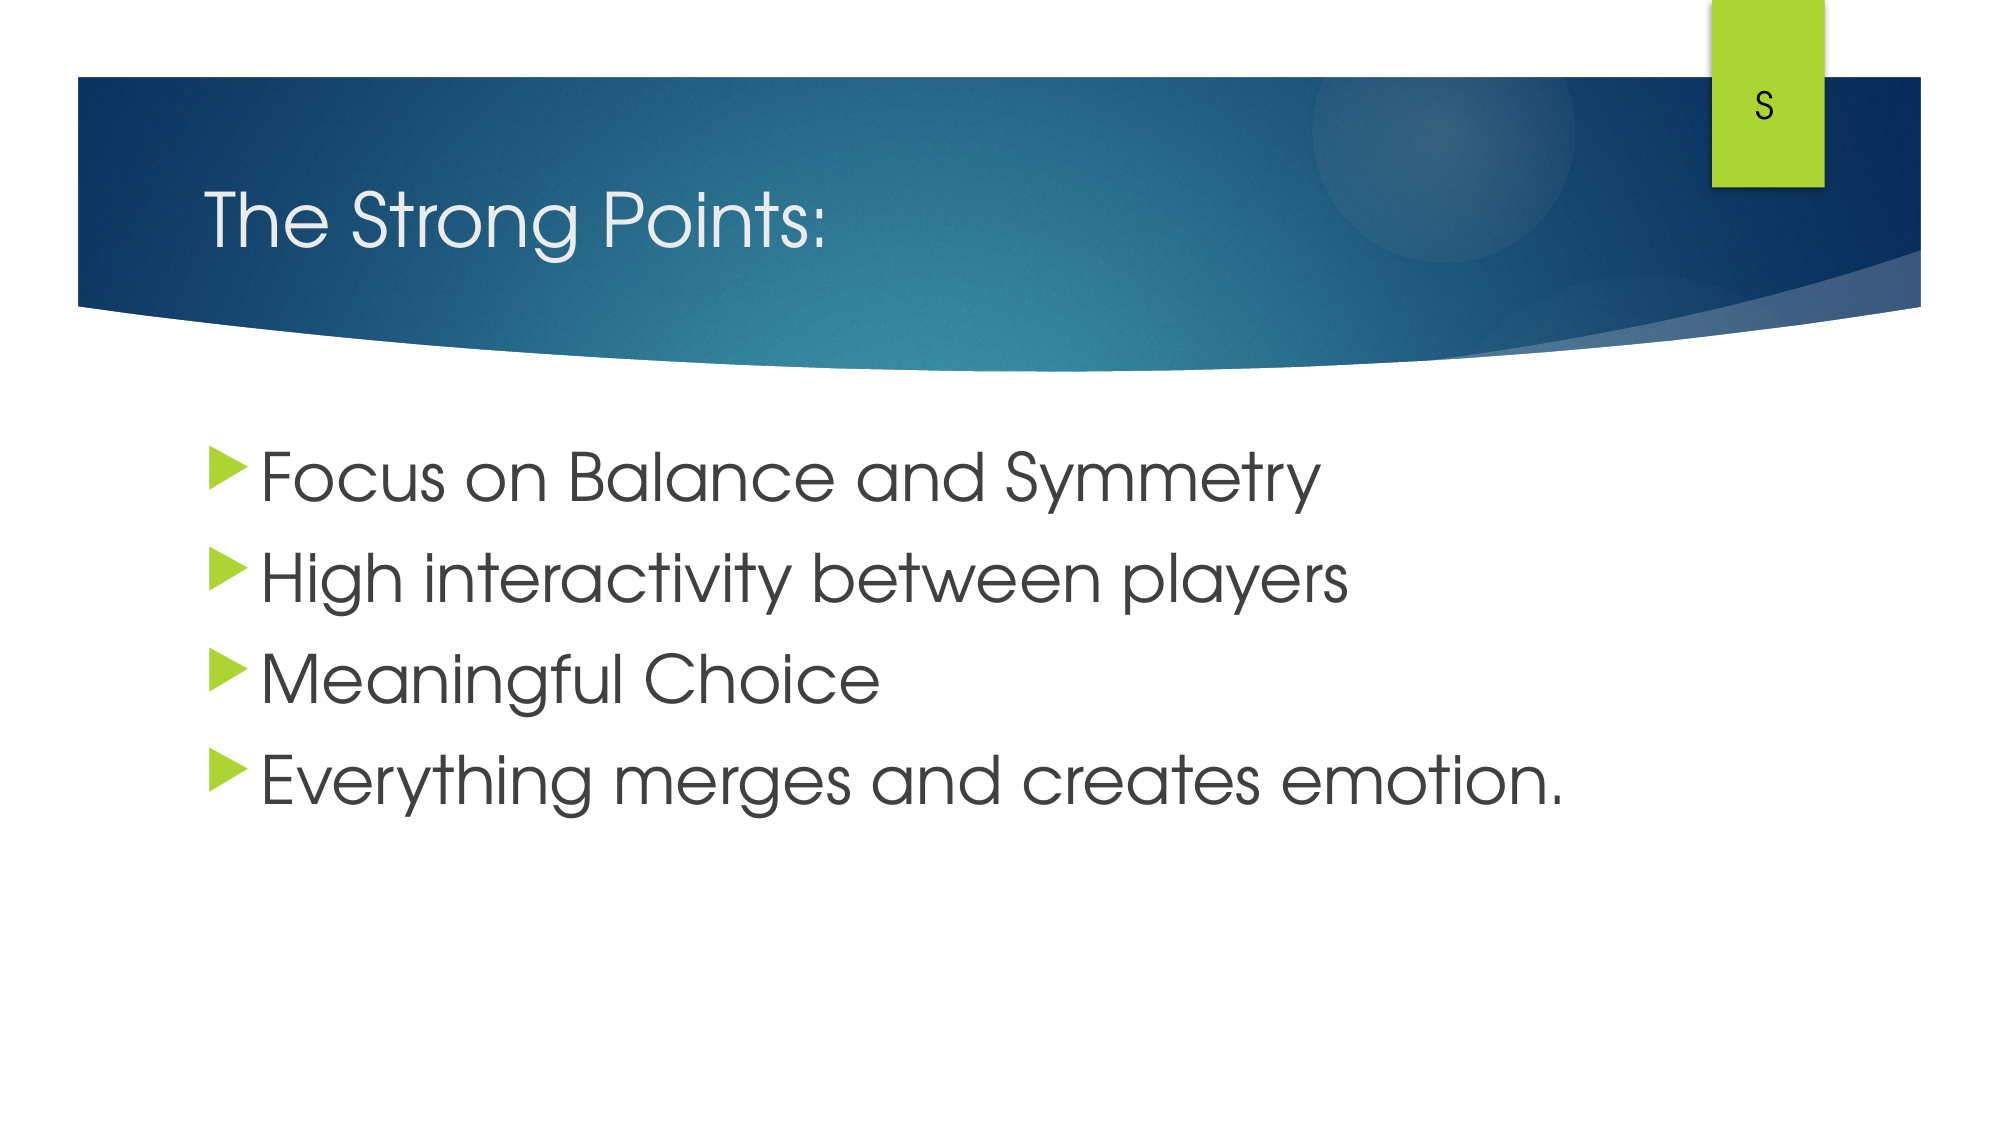

S
# The Strong Points:
Focus on Balance and Symmetry
High interactivity between players
Meaningful Choice
Everything merges and creates emotion.